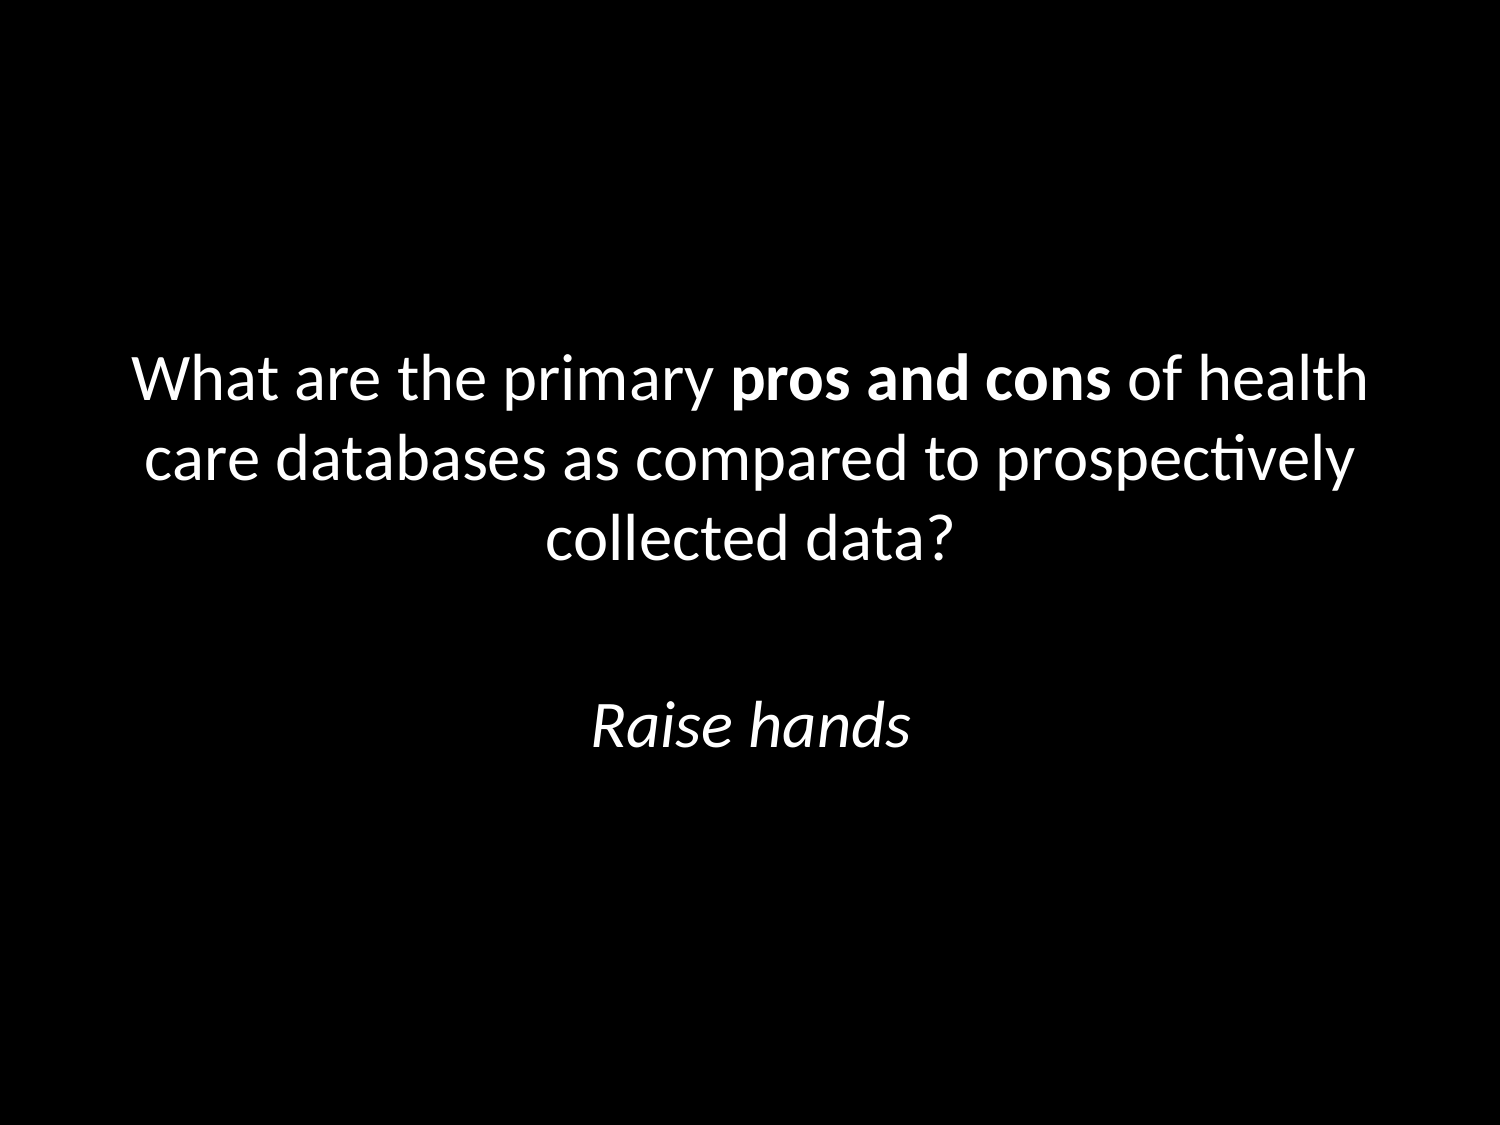

#
What are the primary pros and cons of health care databases as compared to prospectively collected data?

Raise hands